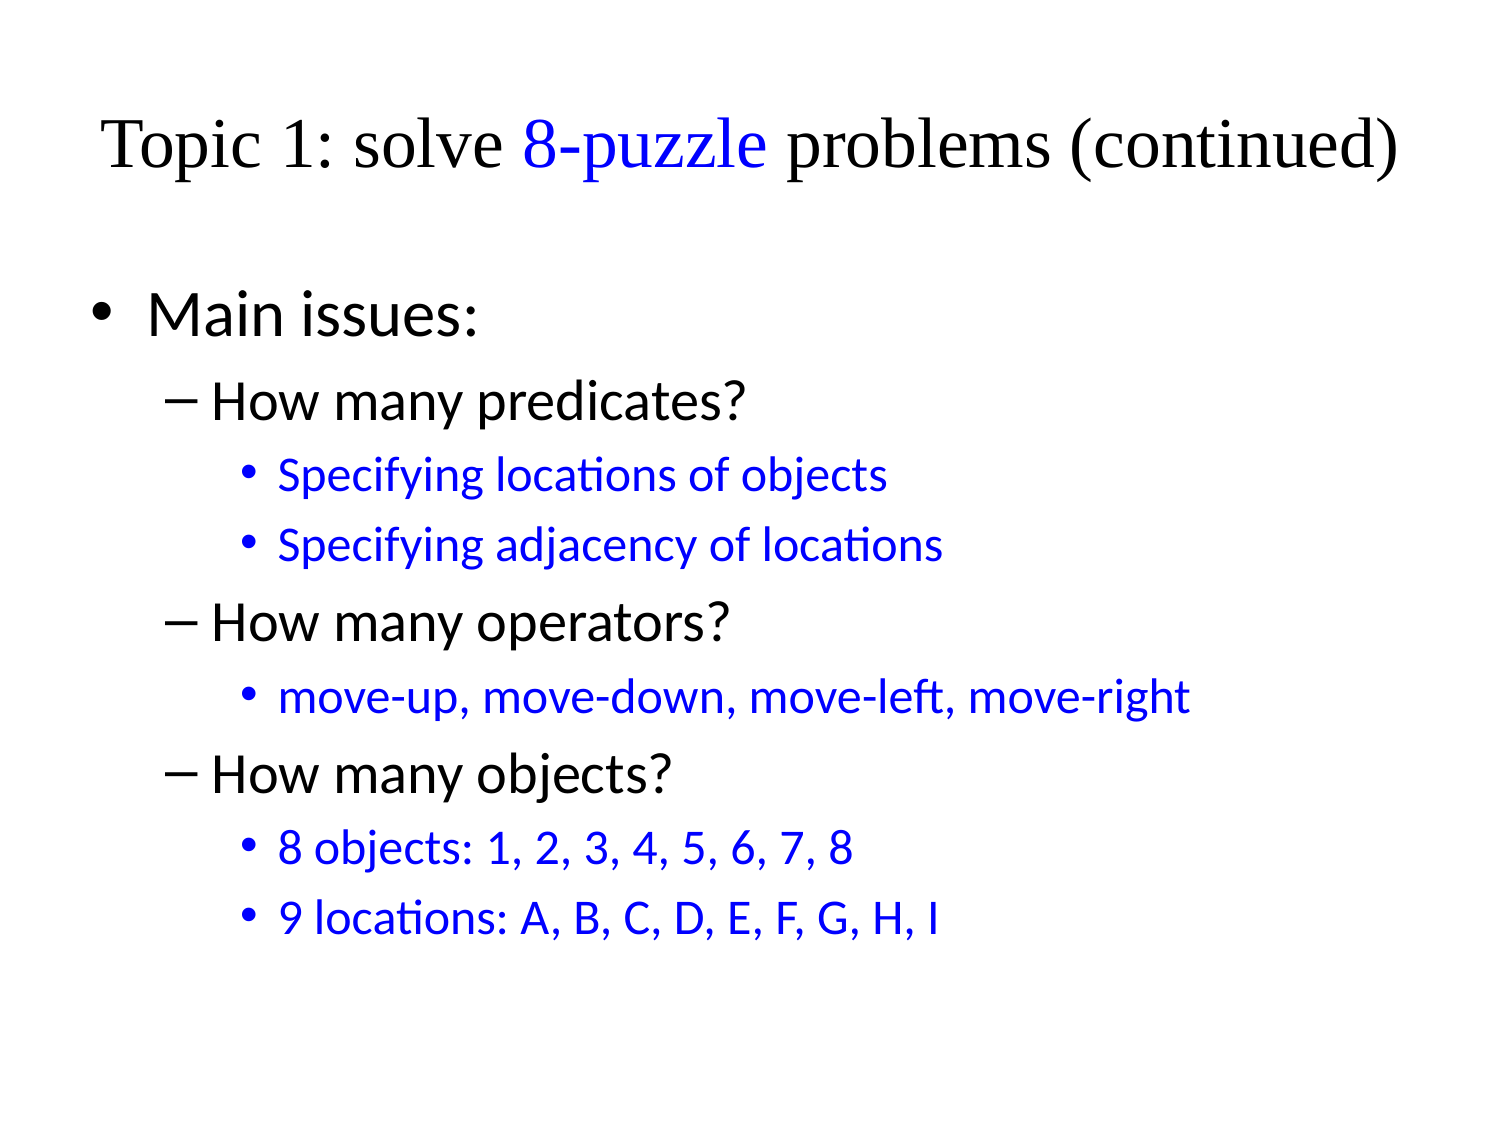

# Topic 1: solve 8-puzzle problems (continued)
Main issues:
How many predicates?
Specifying locations of objects
Specifying adjacency of locations
How many operators?
move-up, move-down, move-left, move-right
How many objects?
8 objects: 1, 2, 3, 4, 5, 6, 7, 8
9 locations: A, B, C, D, E, F, G, H, I